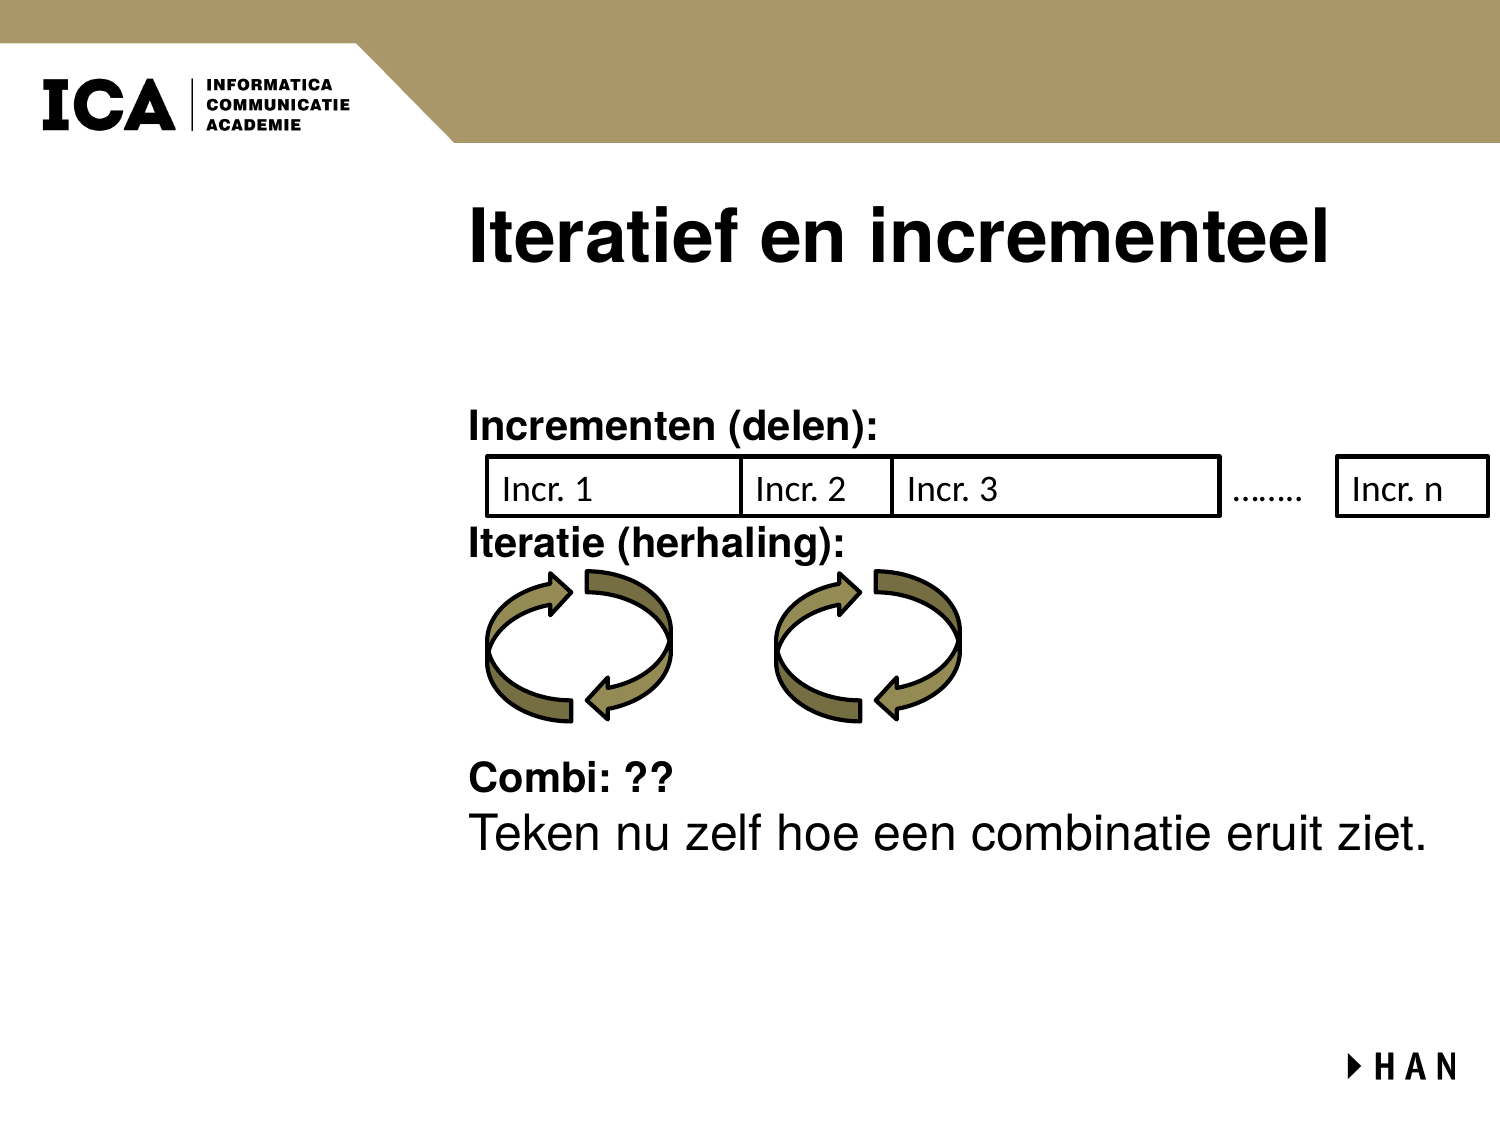

# Iteratief en incrementeel

Incrementen (delen):

Iteratie (herhaling):

Combi: ??
Teken nu zelf hoe een combinatie eruit ziet.
……..
Incr. 1
Incr. 2
Incr. 3
Incr. n